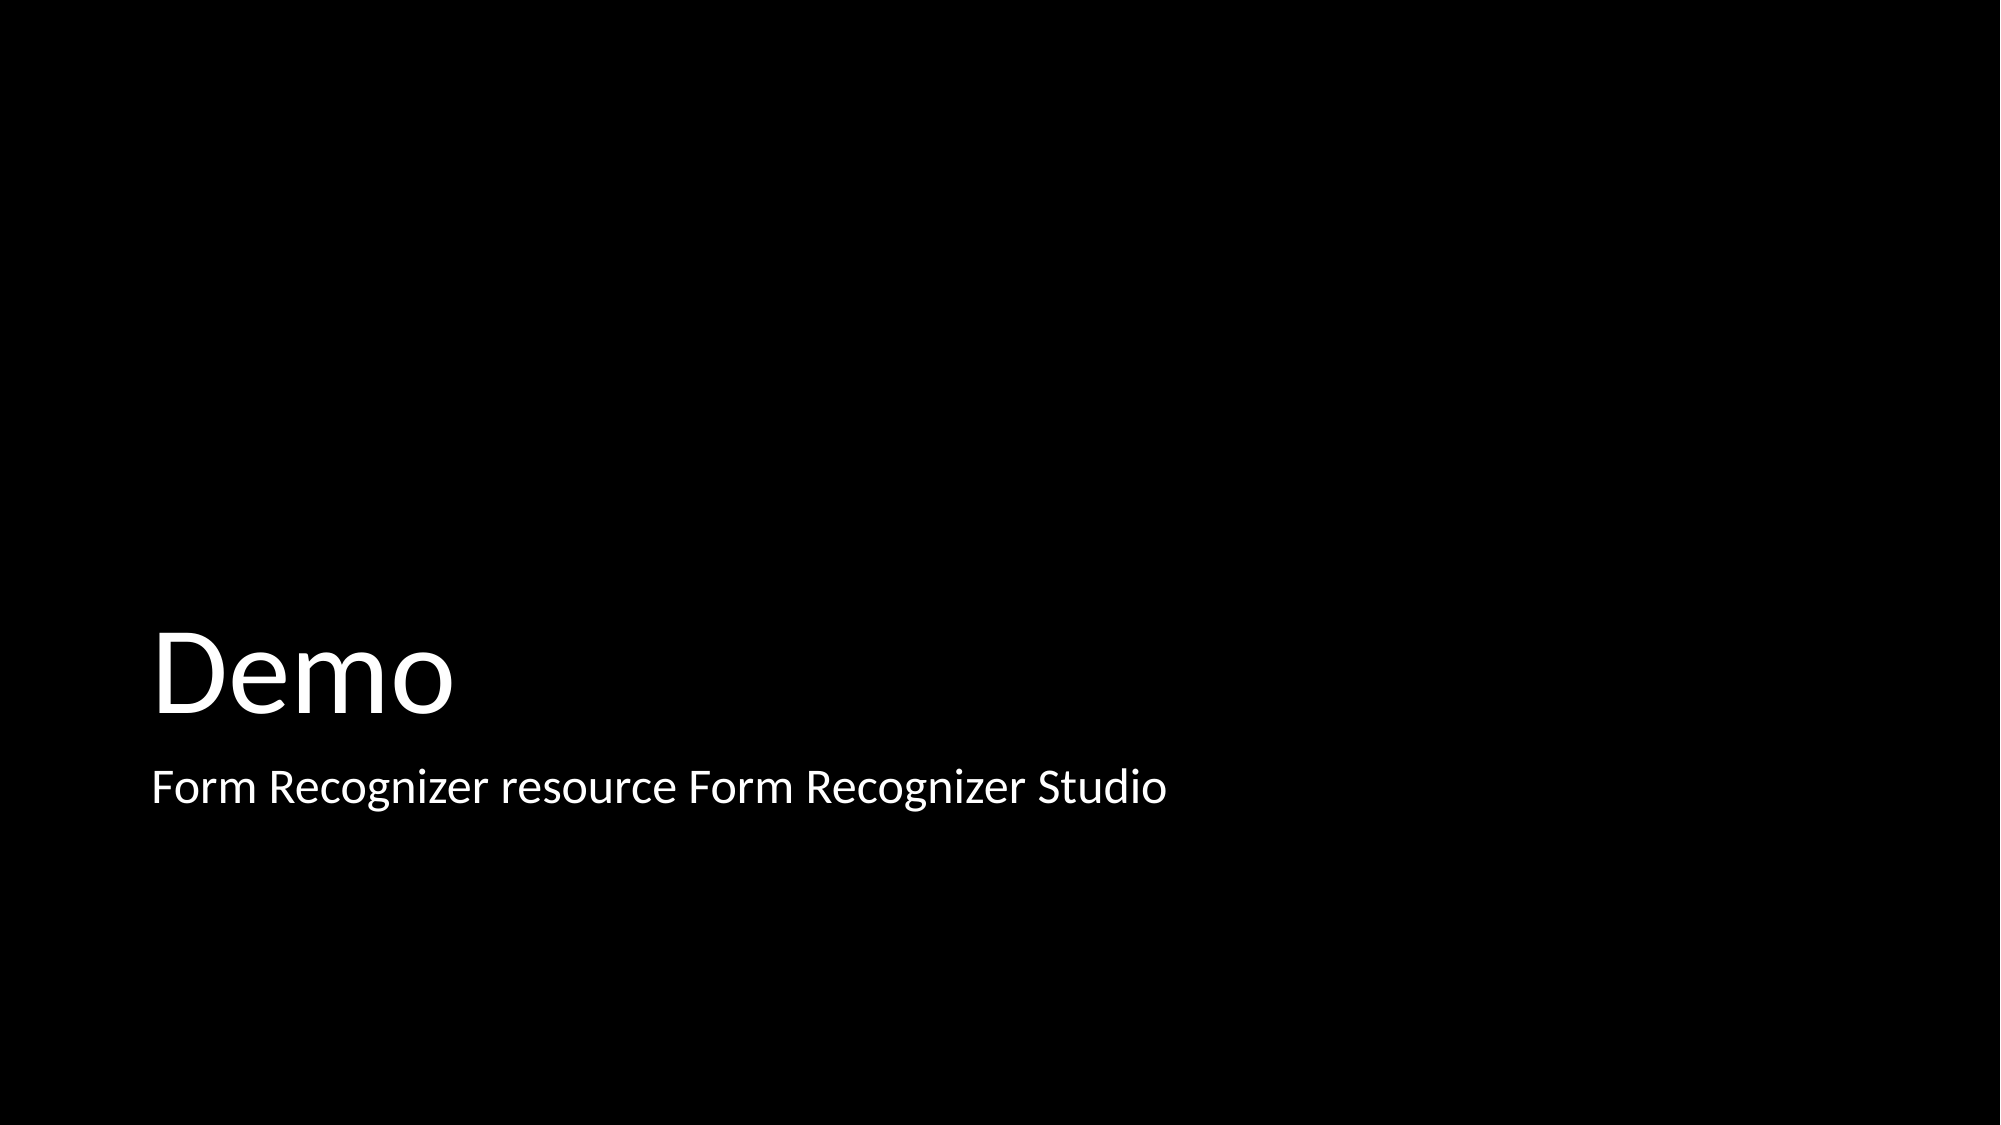

# Demo
Form Recognizer resource Form Recognizer Studio